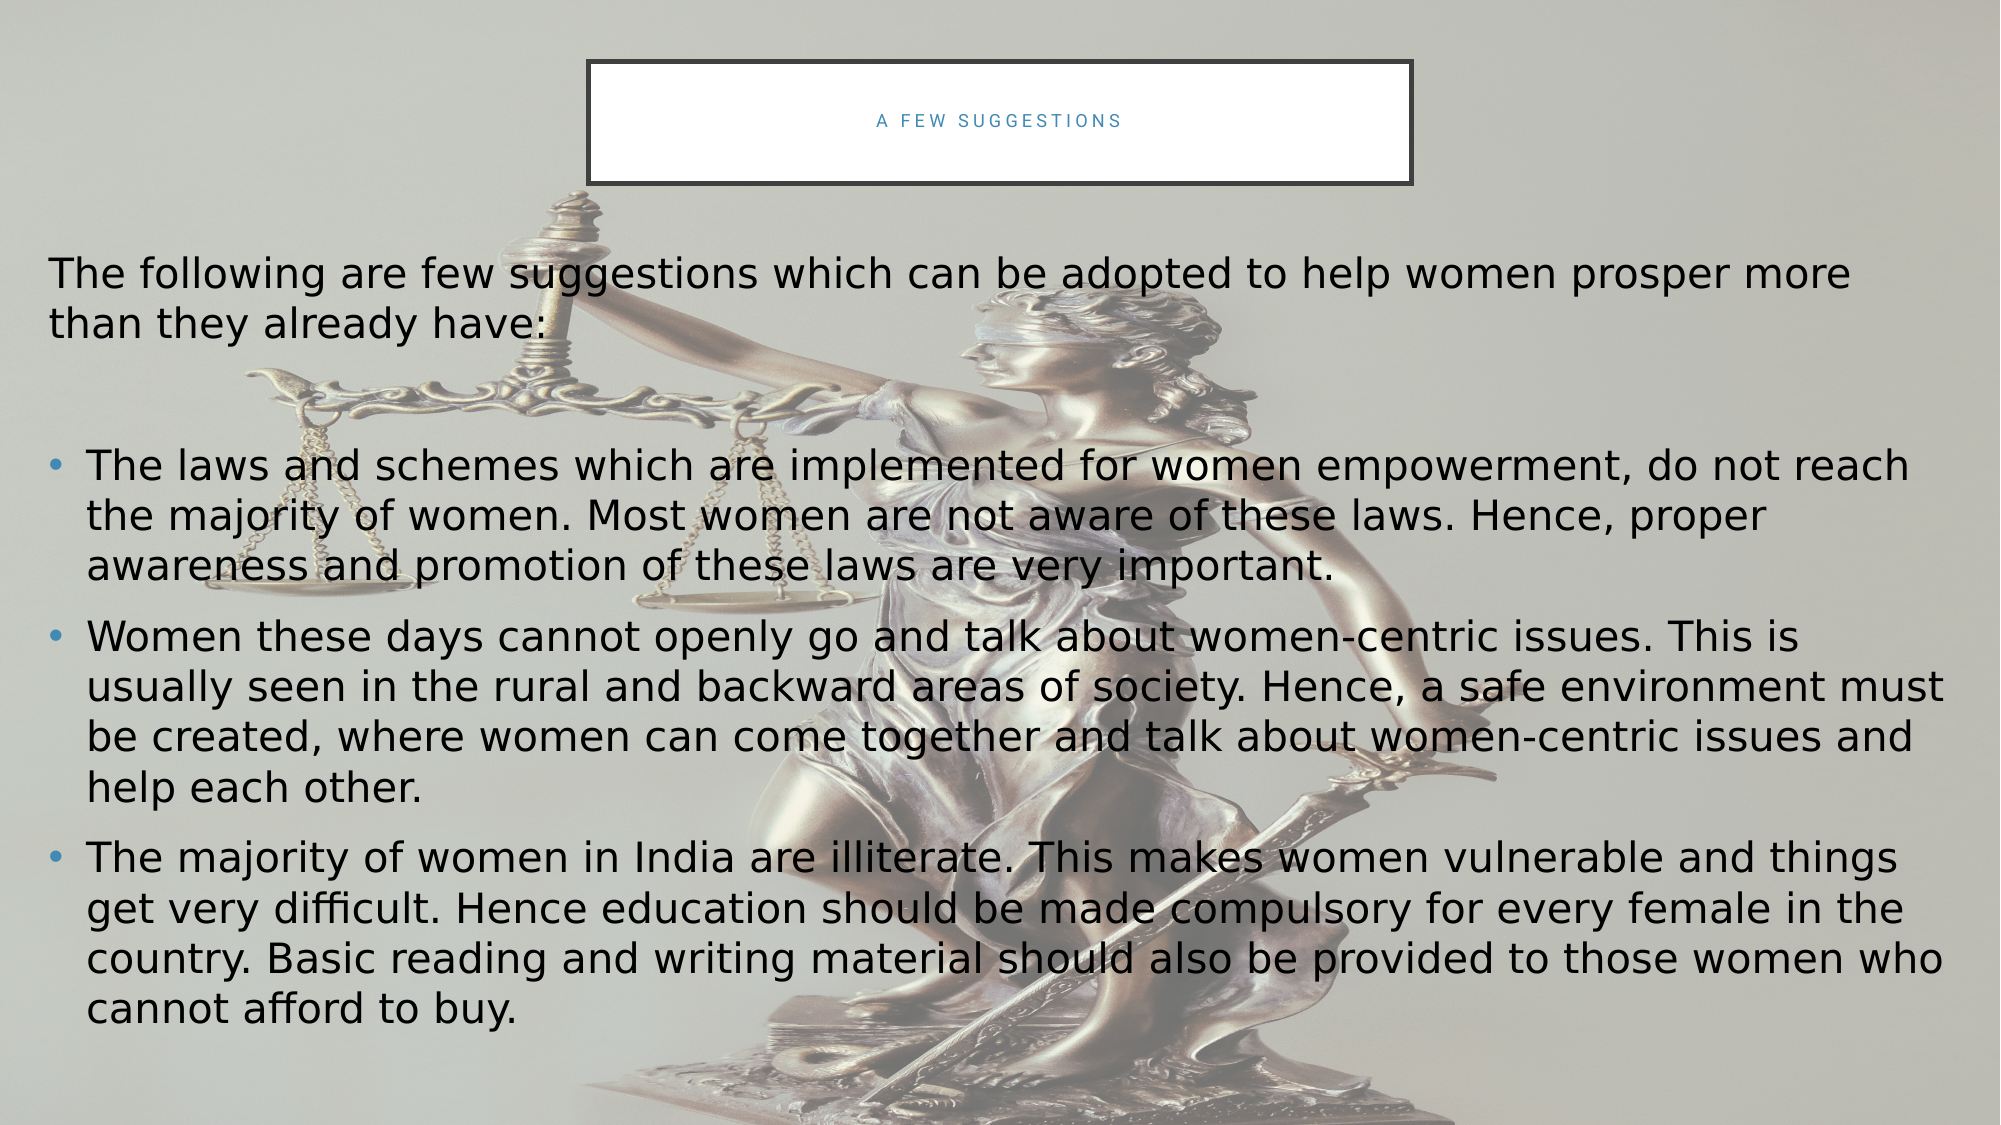

# A few suggestions
The following are few suggestions which can be adopted to help women prosper more than they already have:

The laws and schemes which are implemented for women empowerment, do not reach the majority of women. Most women are not aware of these laws. Hence, proper awareness and promotion of these laws are very important.
Women these days cannot openly go and talk about women-centric issues. This is usually seen in the rural and backward areas of society. Hence, a safe environment must be created, where women can come together and talk about women-centric issues and help each other.
The majority of women in India are illiterate. This makes women vulnerable and things get very difficult. Hence education should be made compulsory for every female in the country. Basic reading and writing material should also be provided to those women who cannot afford to buy.